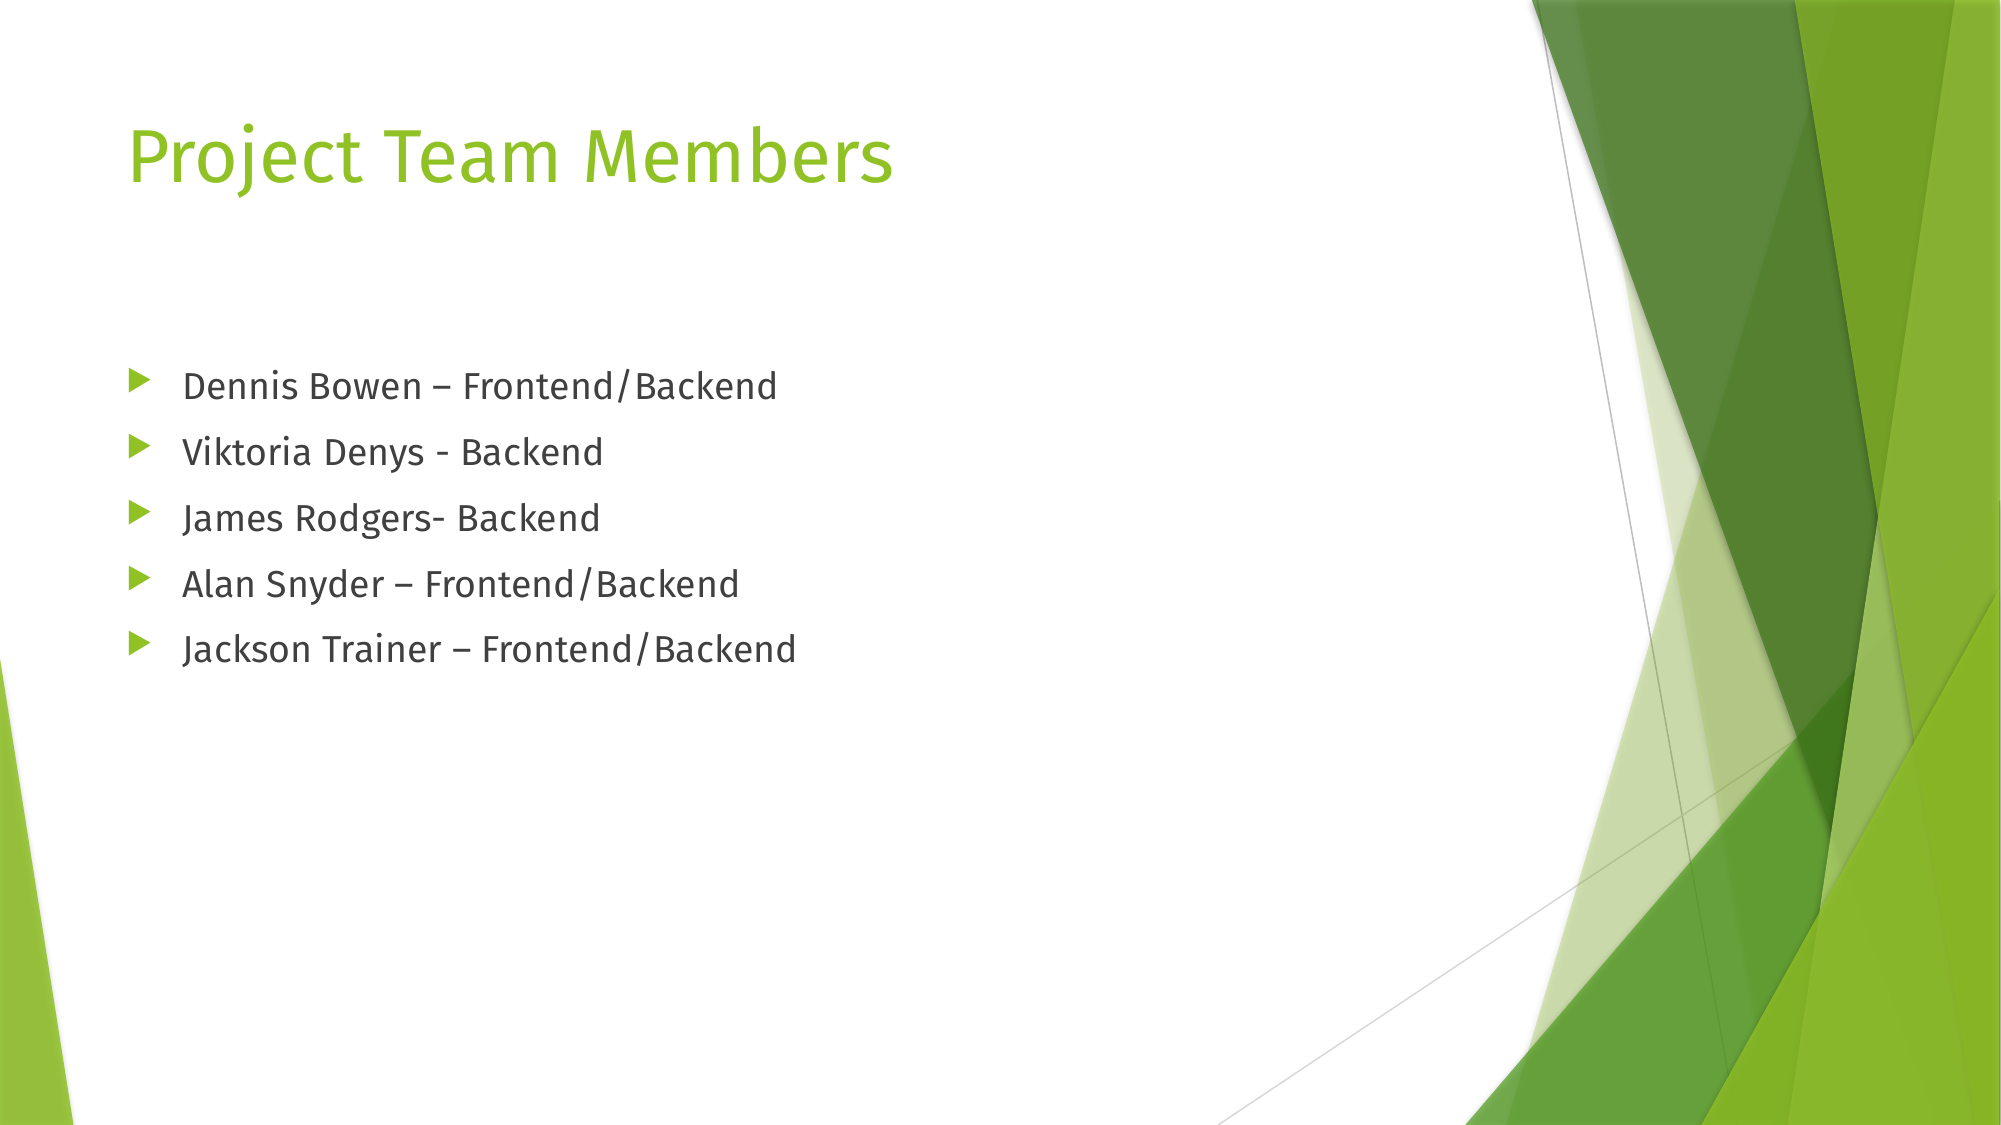

# Project Team Members
Dennis Bowen – Frontend/Backend
Viktoria Denys - Backend
James Rodgers- Backend
Alan Snyder – Frontend/Backend
Jackson Trainer – Frontend/Backend